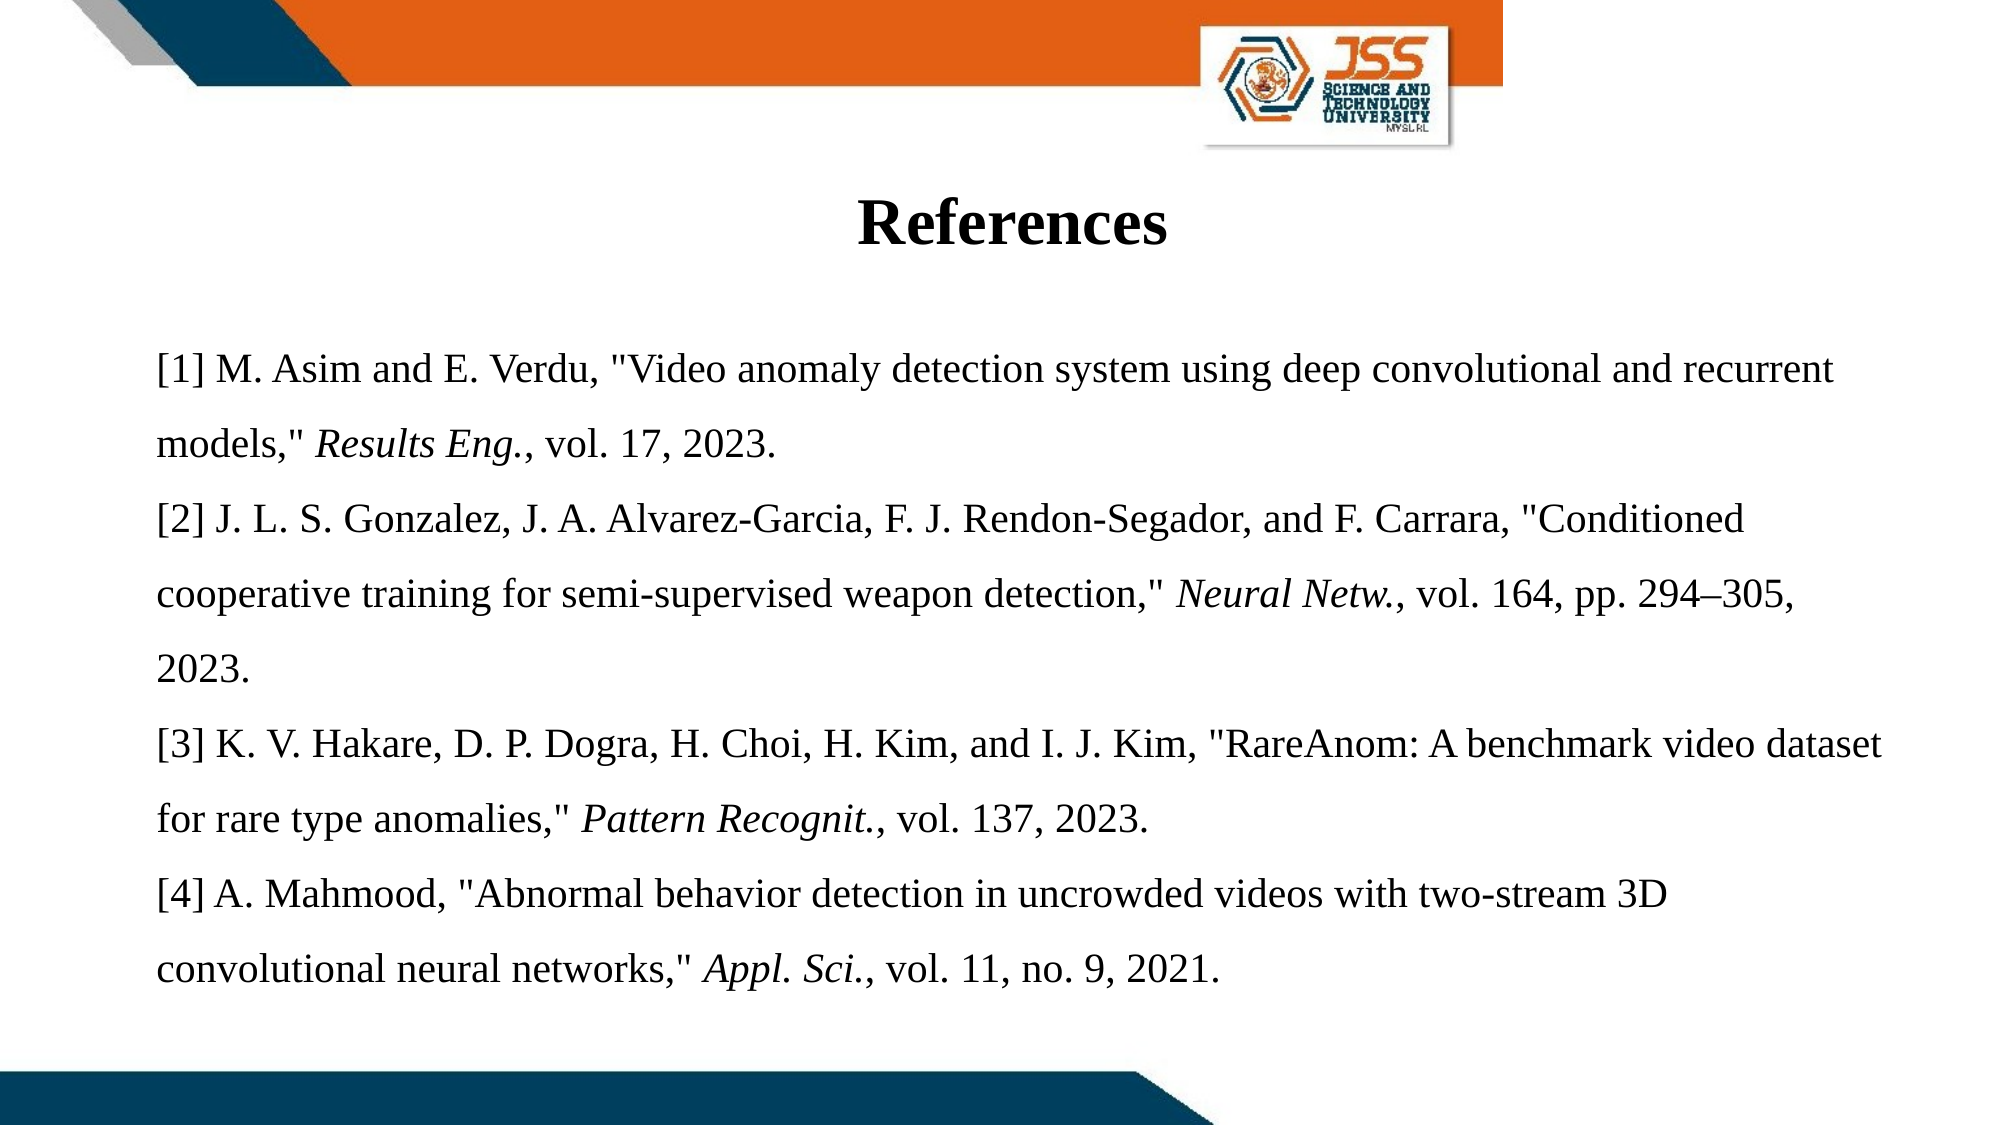

References
# [1] M. Asim and E. Verdu, "Video anomaly detection system using deep convolutional and recurrent models," Results Eng., vol. 17, 2023. [2] J. L. S. Gonzalez, J. A. Alvarez-Garcia, F. J. Rendon-Segador, and F. Carrara, "Conditioned cooperative training for semi-supervised weapon detection," Neural Netw., vol. 164, pp. 294–305, 2023. [3] K. V. Hakare, D. P. Dogra, H. Choi, H. Kim, and I. J. Kim, "RareAnom: A benchmark video dataset for rare type anomalies," Pattern Recognit., vol. 137, 2023. [4] A. Mahmood, "Abnormal behavior detection in uncrowded videos with two-stream 3D convolutional neural networks," Appl. Sci., vol. 11, no. 9, 2021.